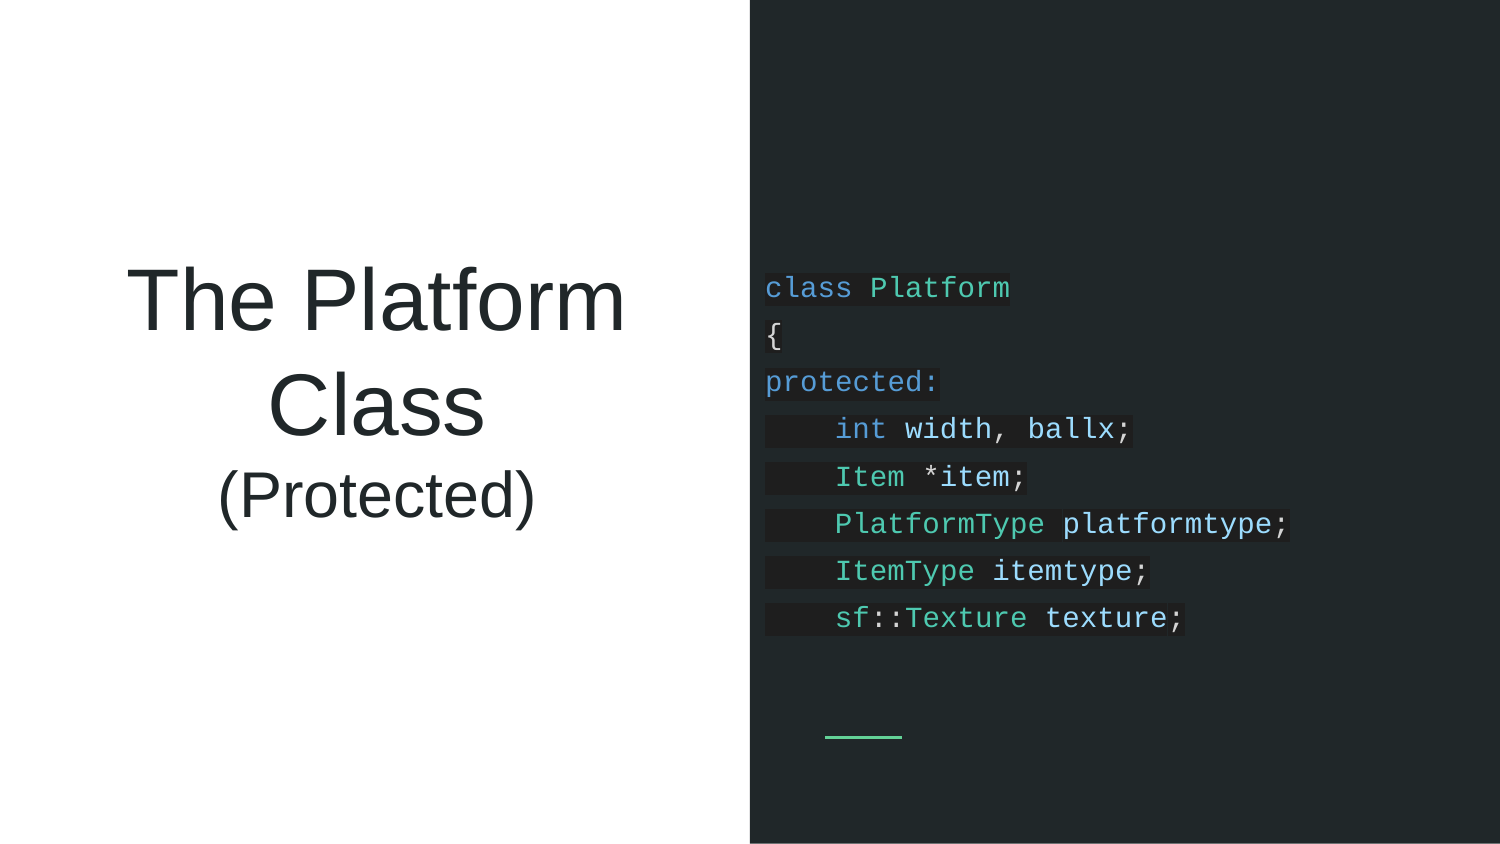

class Platform
{
protected:
    int width, ballx;
    Item *item;
    PlatformType platformtype;
    ItemType itemtype;
    sf::Texture texture;
# The Platform Class
(Protected)